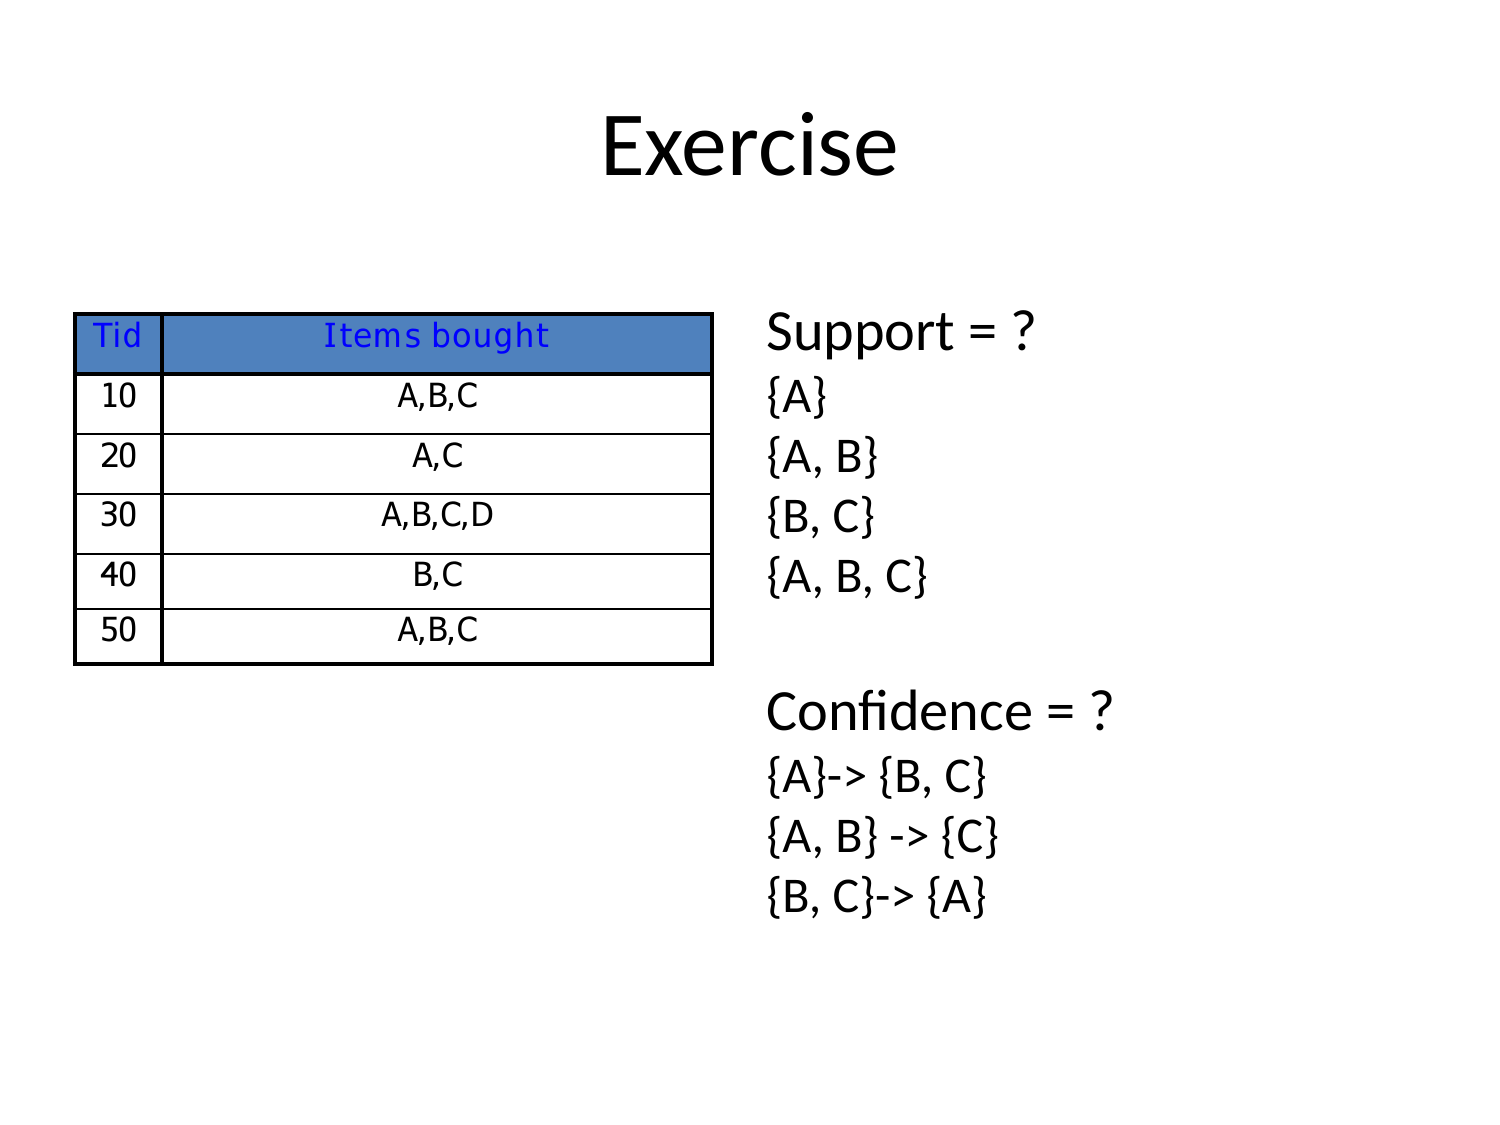

# Exercise

Support = ?
{A}
{A, B}
{B, C}
{A, B, C}

Confidence = ?
{A}-> {B, C}
{A, B} -> {C}
{B, C}-> {A}

| Tid | Items bought |
| --- | --- |
| 10 | A,B,C |
| 20 | A,C |
| 30 | A,B,C,D |
| 40 | B,C |
| 50 | A,B,C |